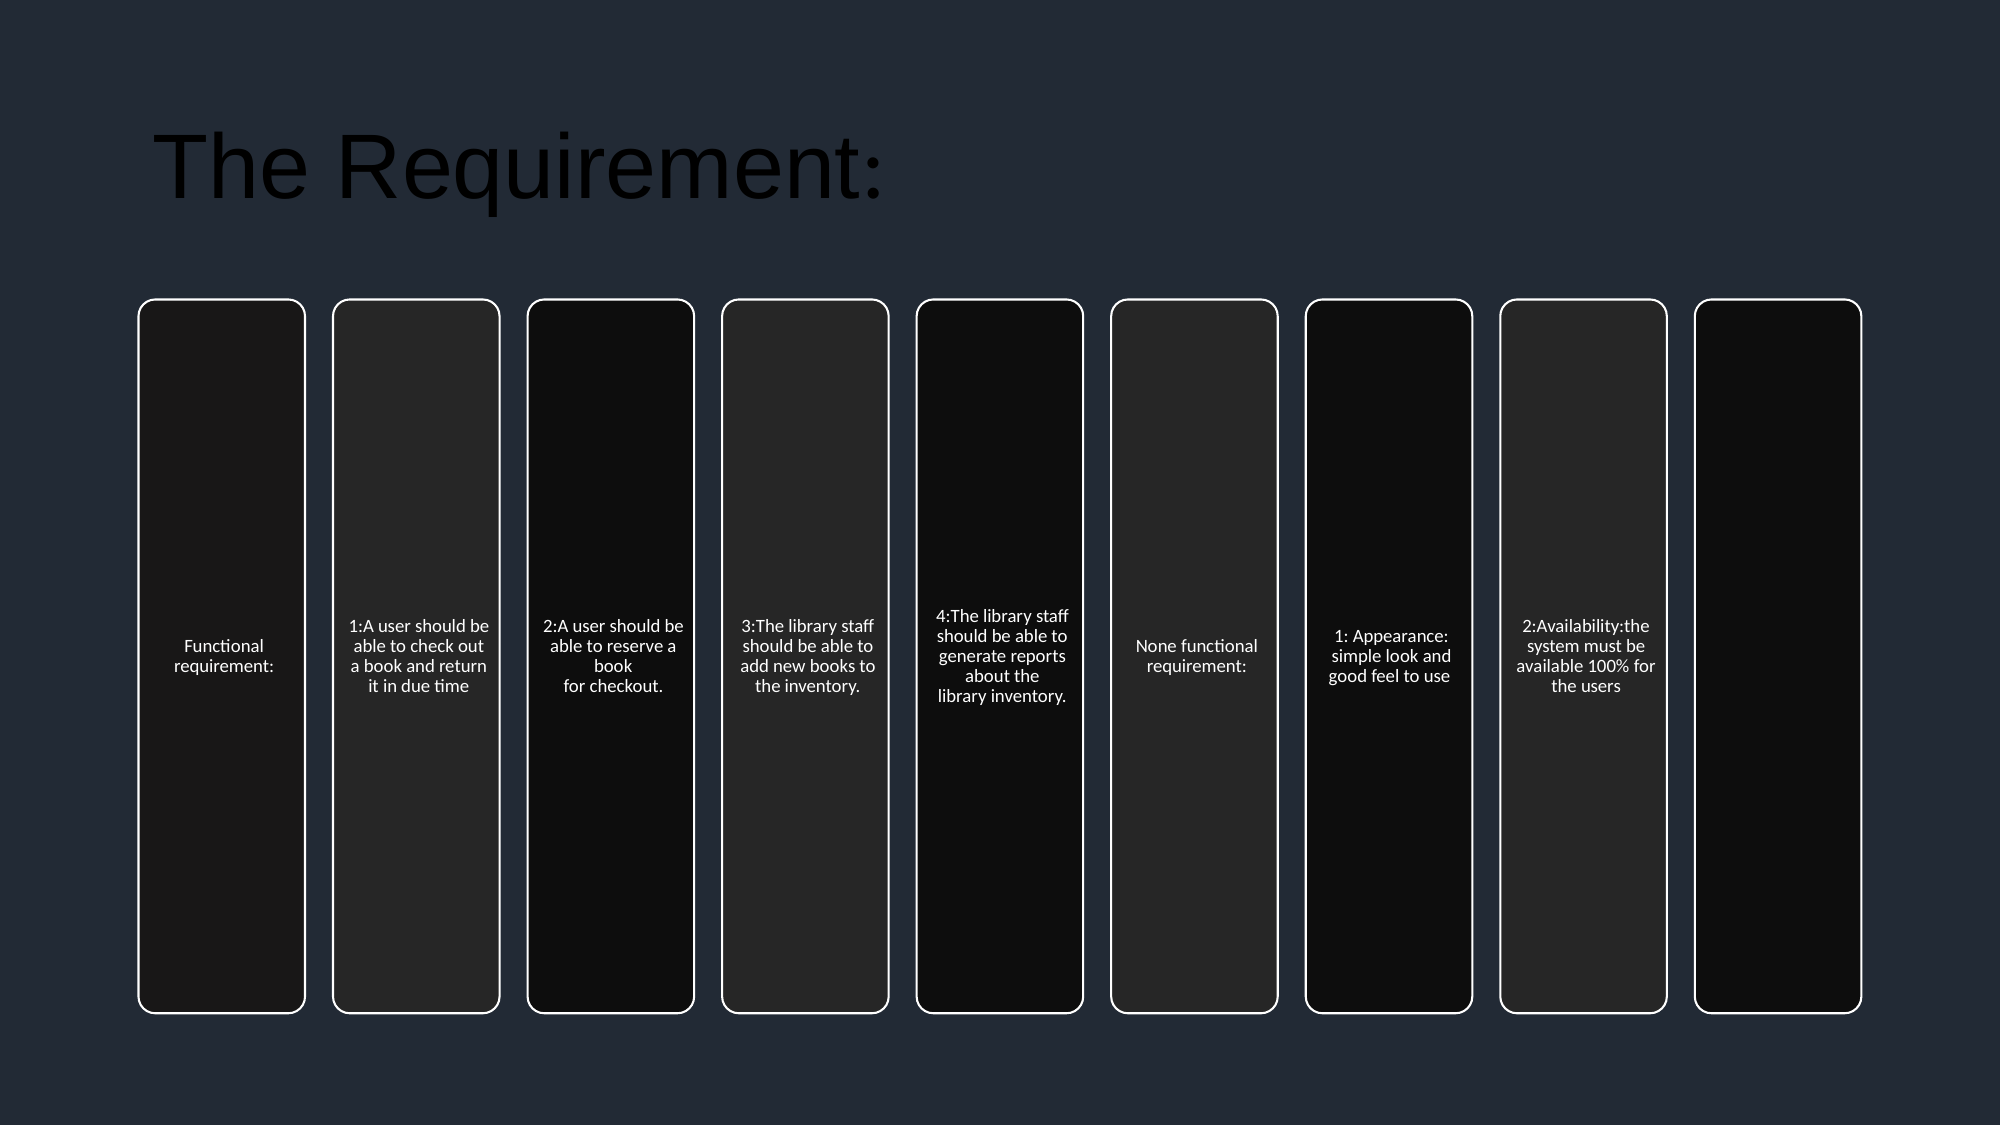

# The Requirement:
Functional requirement:​
1:A user should be able to check out a book and return it in due time​
2:A user should be able to reserve a book for checkout.​
3:The library staff should be able to add new books to the inventory.​
4:The library staff should be able to generate reports about the library inventory.​
None functional requirement:​
1: Appearance: simple look and good feel to use ​
2:Availability:the system must be available 100% for the users​
3: Reliability requirement: the system has to be 100% reliable due the important of data​